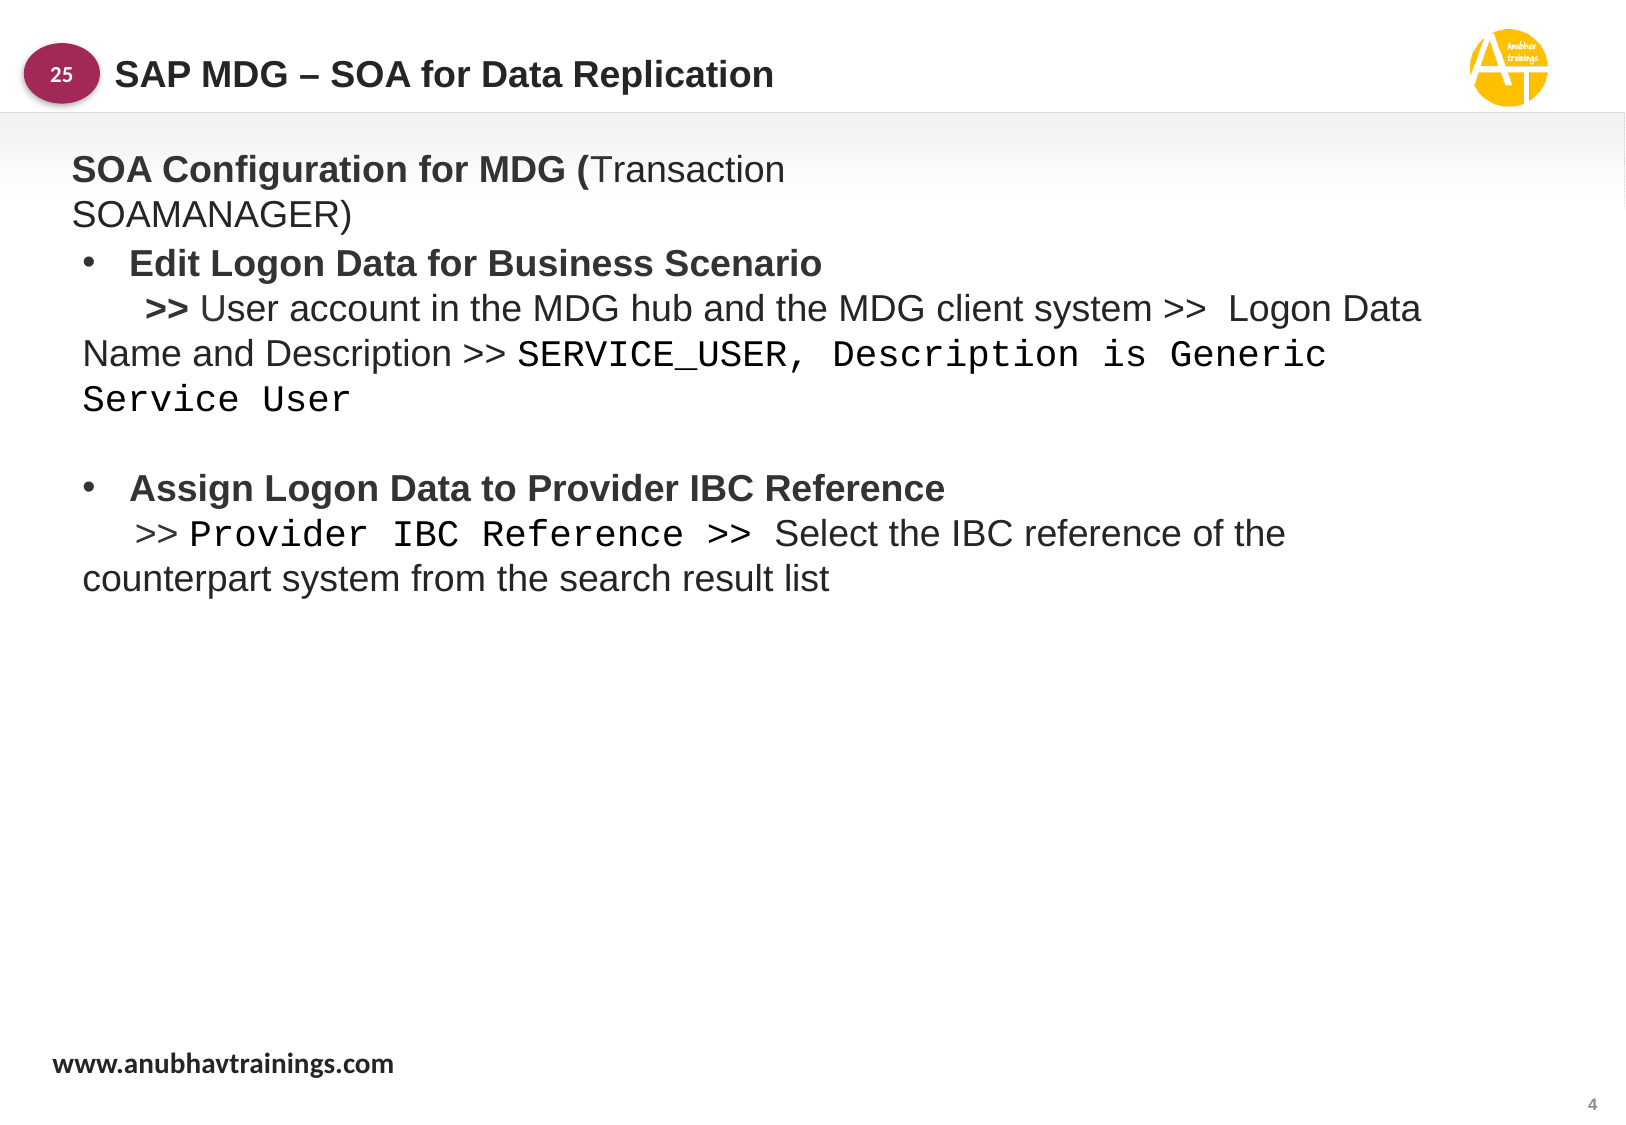

SAP MDG – SOA for Data Replication
25
SOA Configuration for MDG (Transaction SOAMANAGER)
Edit Logon Data for Business Scenario
      >> User account in the MDG hub and the MDG client system >>  Logon Data Name and Description >> SERVICE_USER, Description is Generic Service User

Assign Logon Data to Provider IBC Reference
     >> Provider IBC Reference >> Select the IBC reference of the counterpart system from the search result list